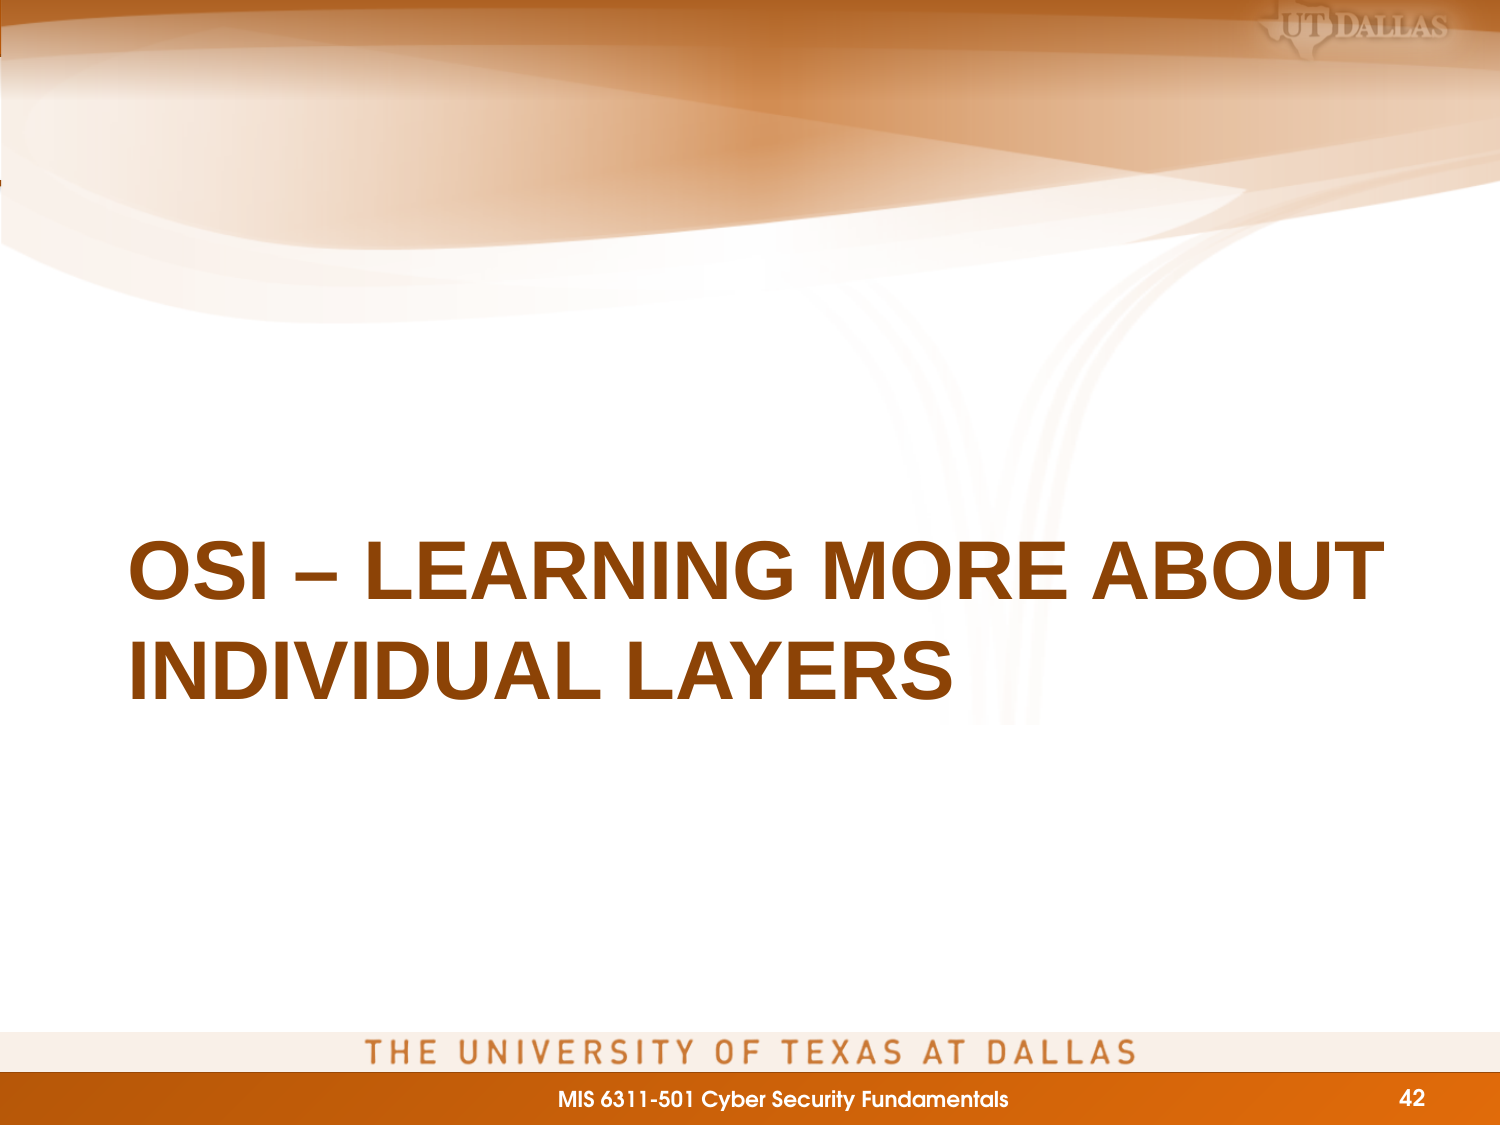

# OSI – Learning More about Individual Layers

42